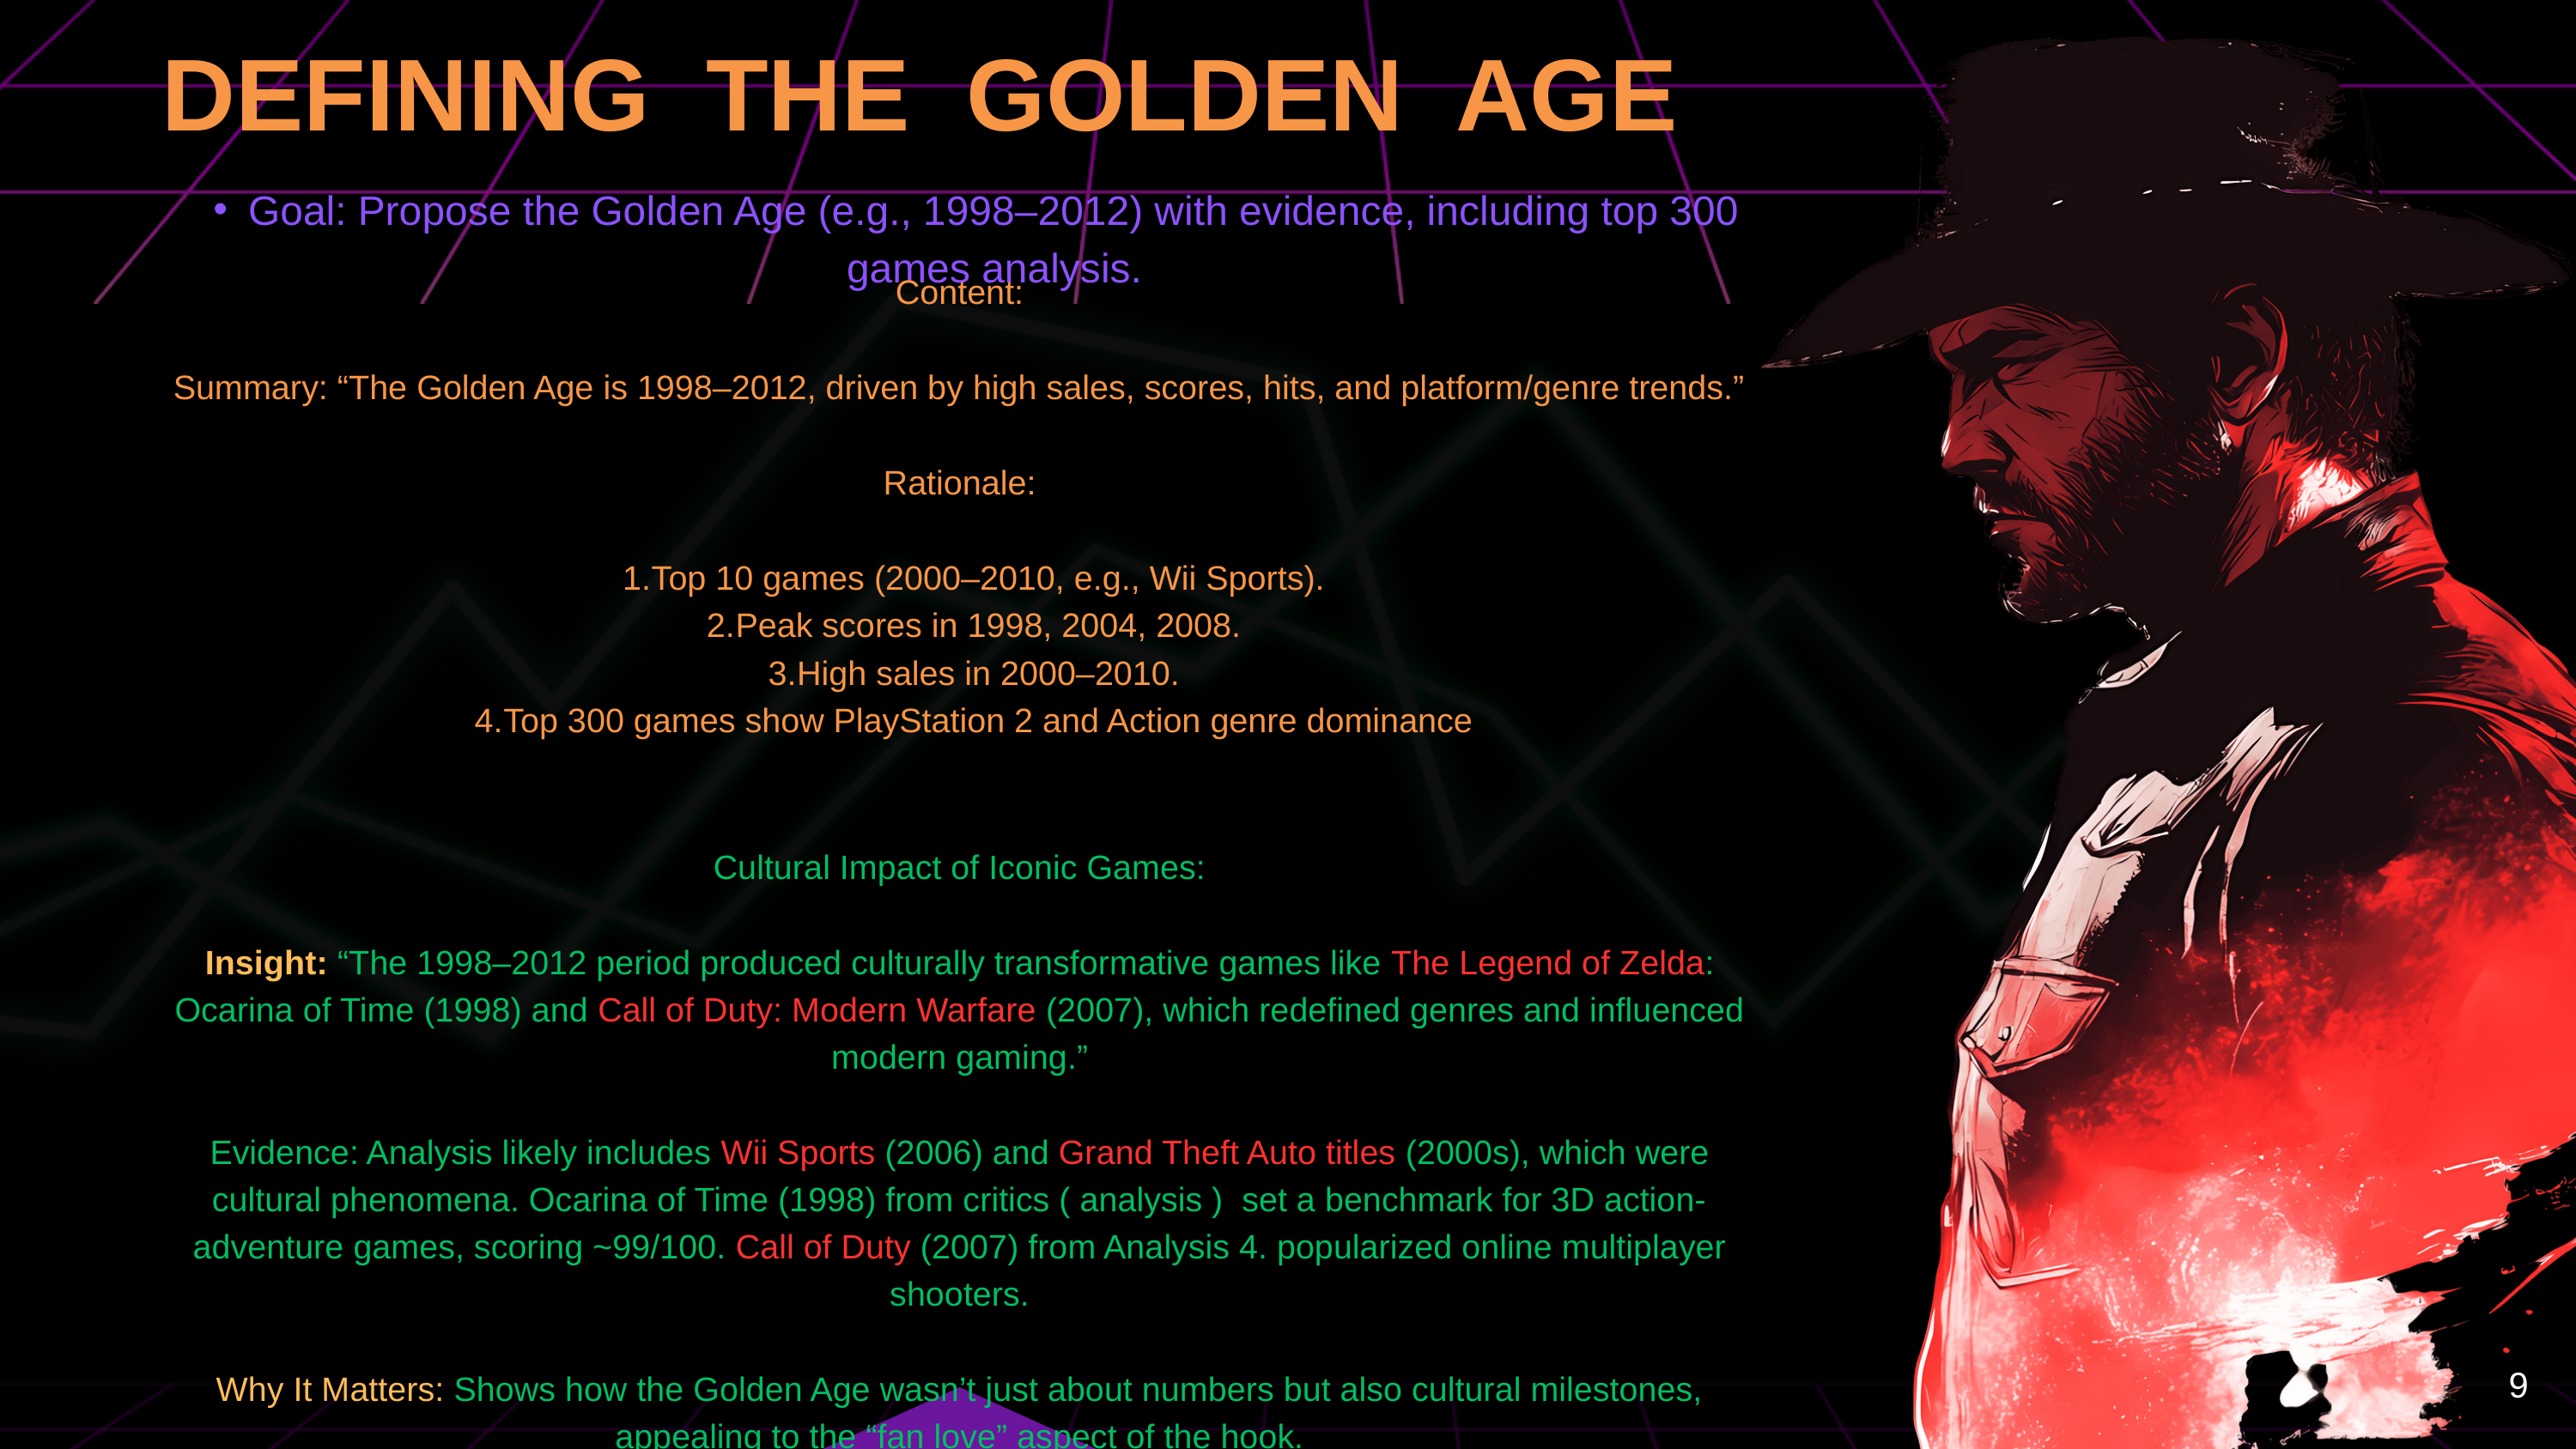

DEFINING  THE  GOLDEN  AGE
Goal: Propose the Golden Age (e.g., 1998–2012) with evidence, including top 300 games analysis.

Content:

Summary: “The Golden Age is 1998–2012, driven by high sales, scores, hits, and platform/genre trends.”

Rationale:

Top 10 games (2000–2010, e.g., Wii Sports).
Peak scores in 1998, 2004, 2008.
High sales in 2000–2010.
Top 300 games show PlayStation 2 and Action genre dominance
Cultural Impact of Iconic Games:

Insight: “The 1998–2012 period produced culturally transformative games like The Legend of Zelda: Ocarina of Time (1998) and Call of Duty: Modern Warfare (2007), which redefined genres and influenced modern gaming.”

Evidence: Analysis likely includes Wii Sports (2006) and Grand Theft Auto titles (2000s), which were cultural phenomena. Ocarina of Time (1998) from critics ( analysis )  set a benchmark for 3D action-adventure games, scoring ~99/100. Call of Duty (2007) from Analysis 4. popularized online multiplayer shooters.

Why It Matters: Shows how the Golden Age wasn’t just about numbers but also cultural milestones, appealing to the “fan love” aspect of the hook.
9